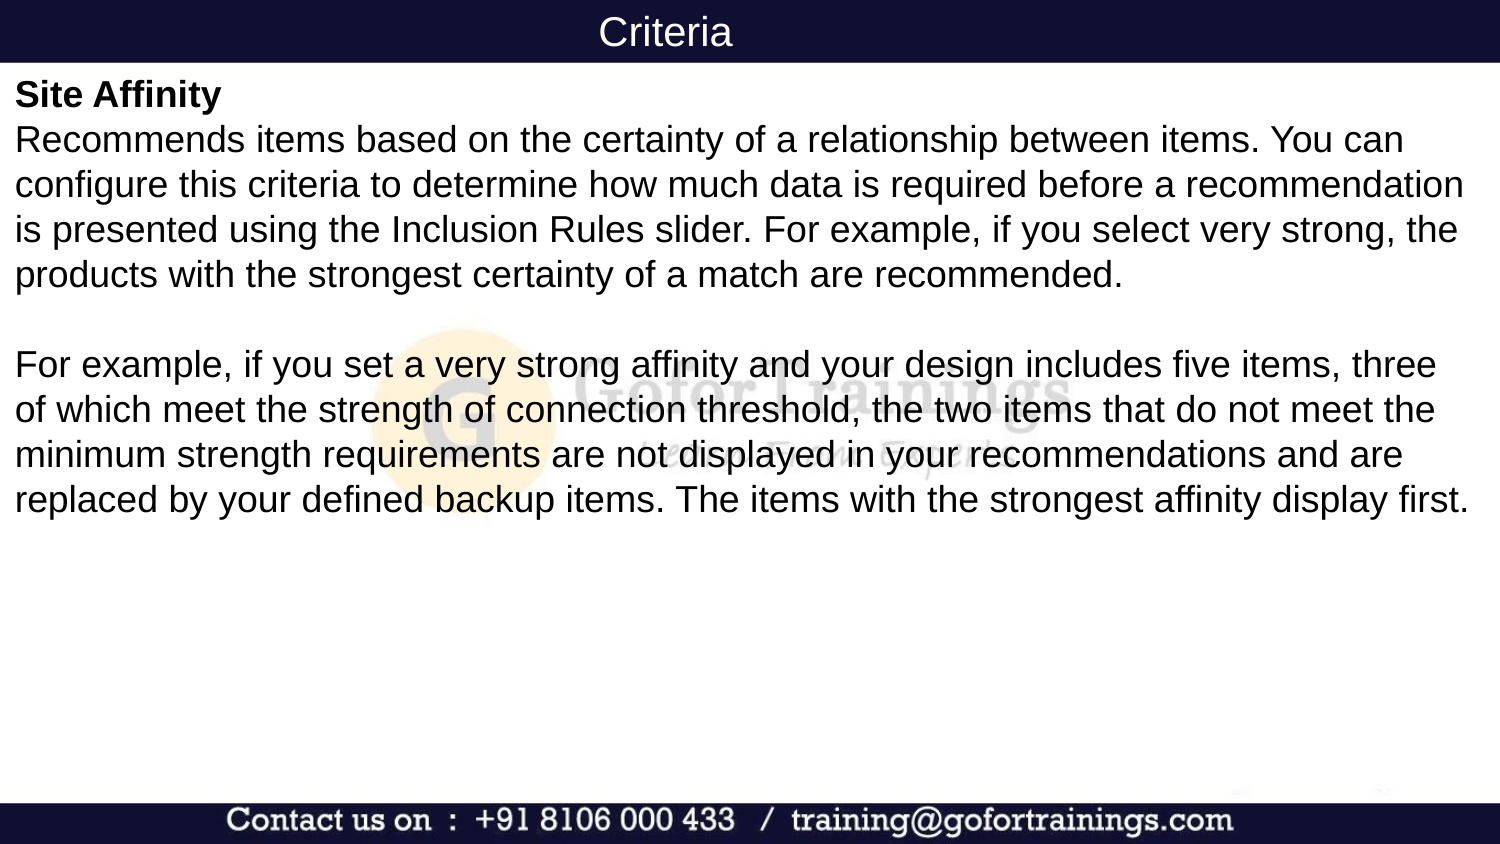

Criteria
Site Affinity
Recommends items based on the certainty of a relationship between items. You can configure this criteria to determine how much data is required before a recommendation is presented using the Inclusion Rules slider. For example, if you select very strong, the products with the strongest certainty of a match are recommended.

For example, if you set a very strong affinity and your design includes five items, three of which meet the strength of connection threshold, the two items that do not meet the minimum strength requirements are not displayed in your recommendations and are replaced by your defined backup items. The items with the strongest affinity display first.